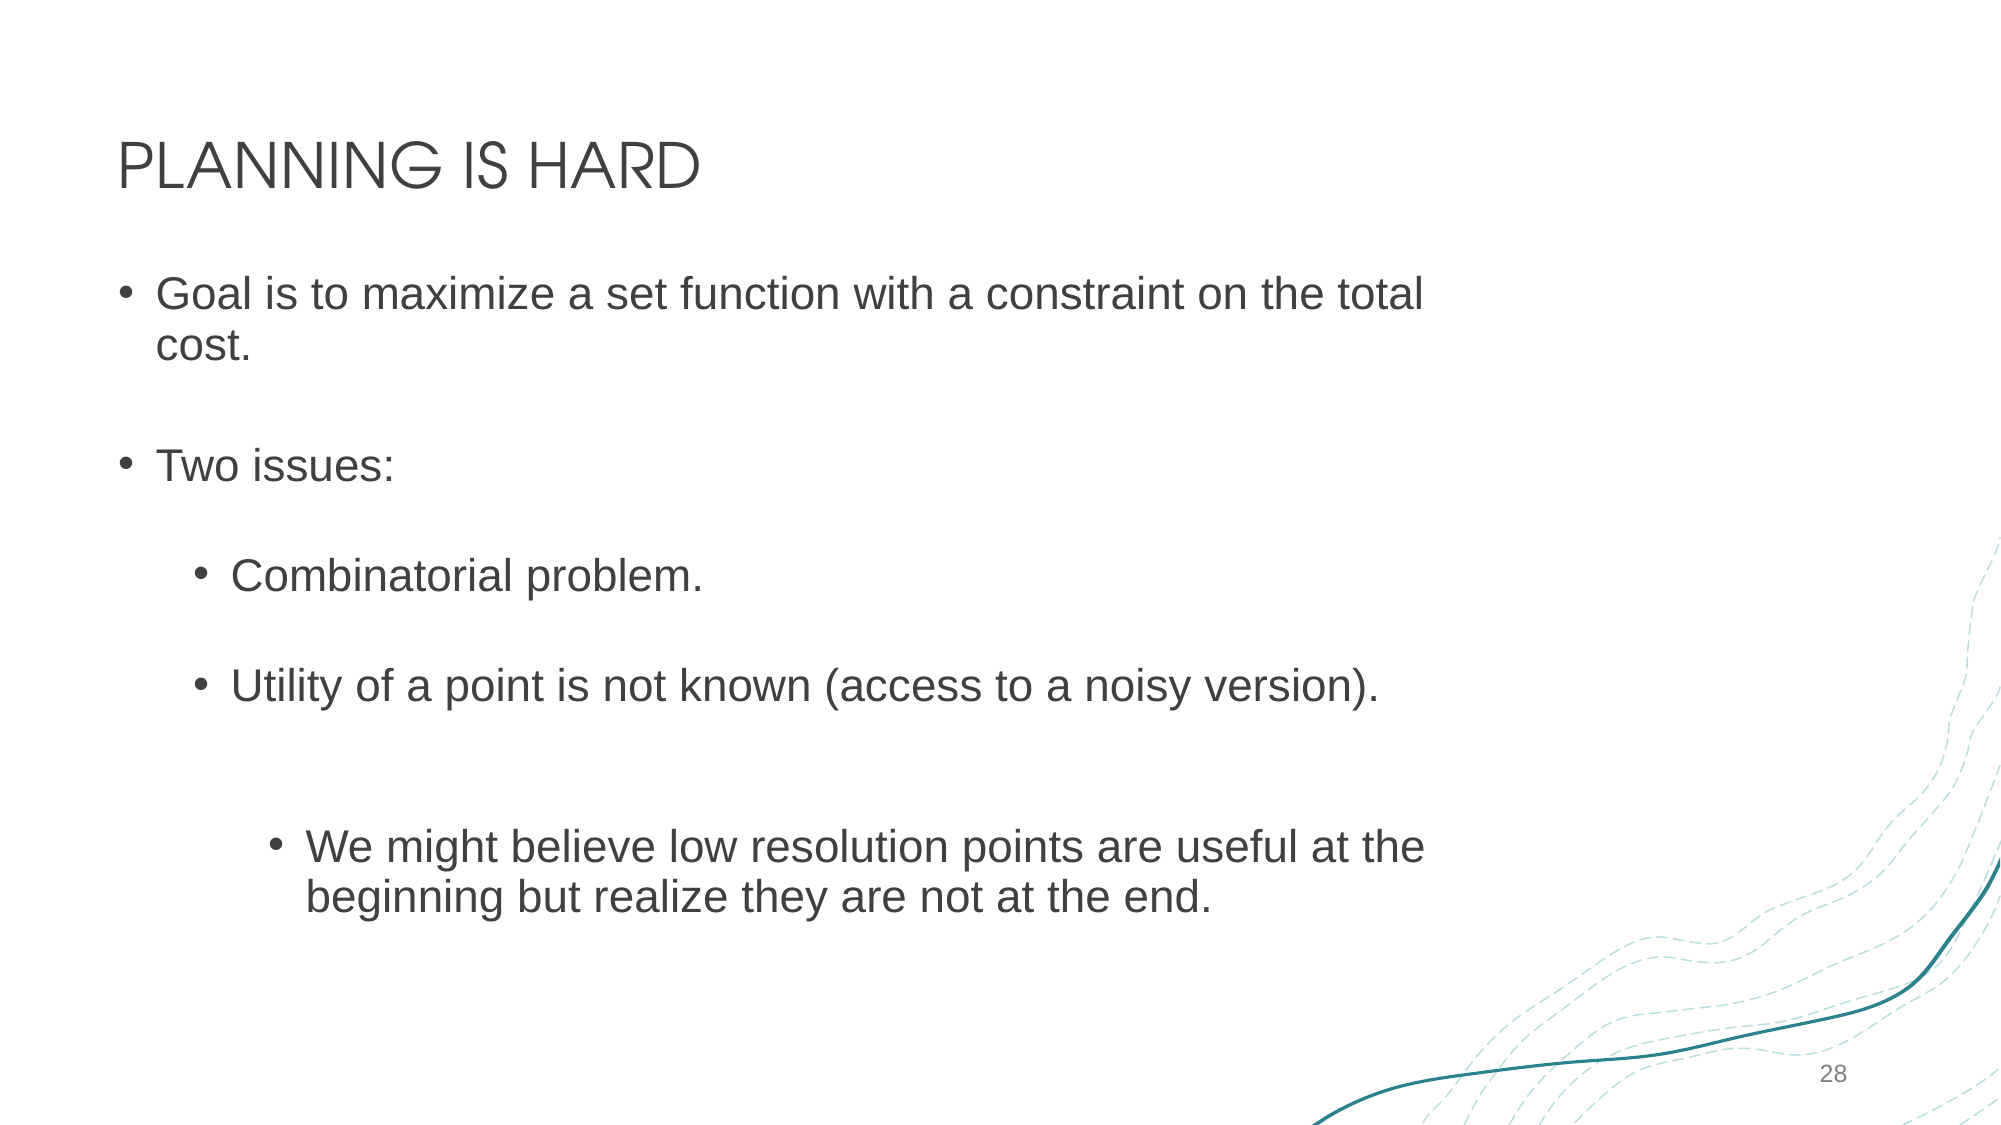

Planning is hard
Goal is to maximize a set function with a constraint on the total cost.
Two issues:
Combinatorial problem.
Utility of a point is not known (access to a noisy version).
We might believe low resolution points are useful at the beginning but realize they are not at the end.

28